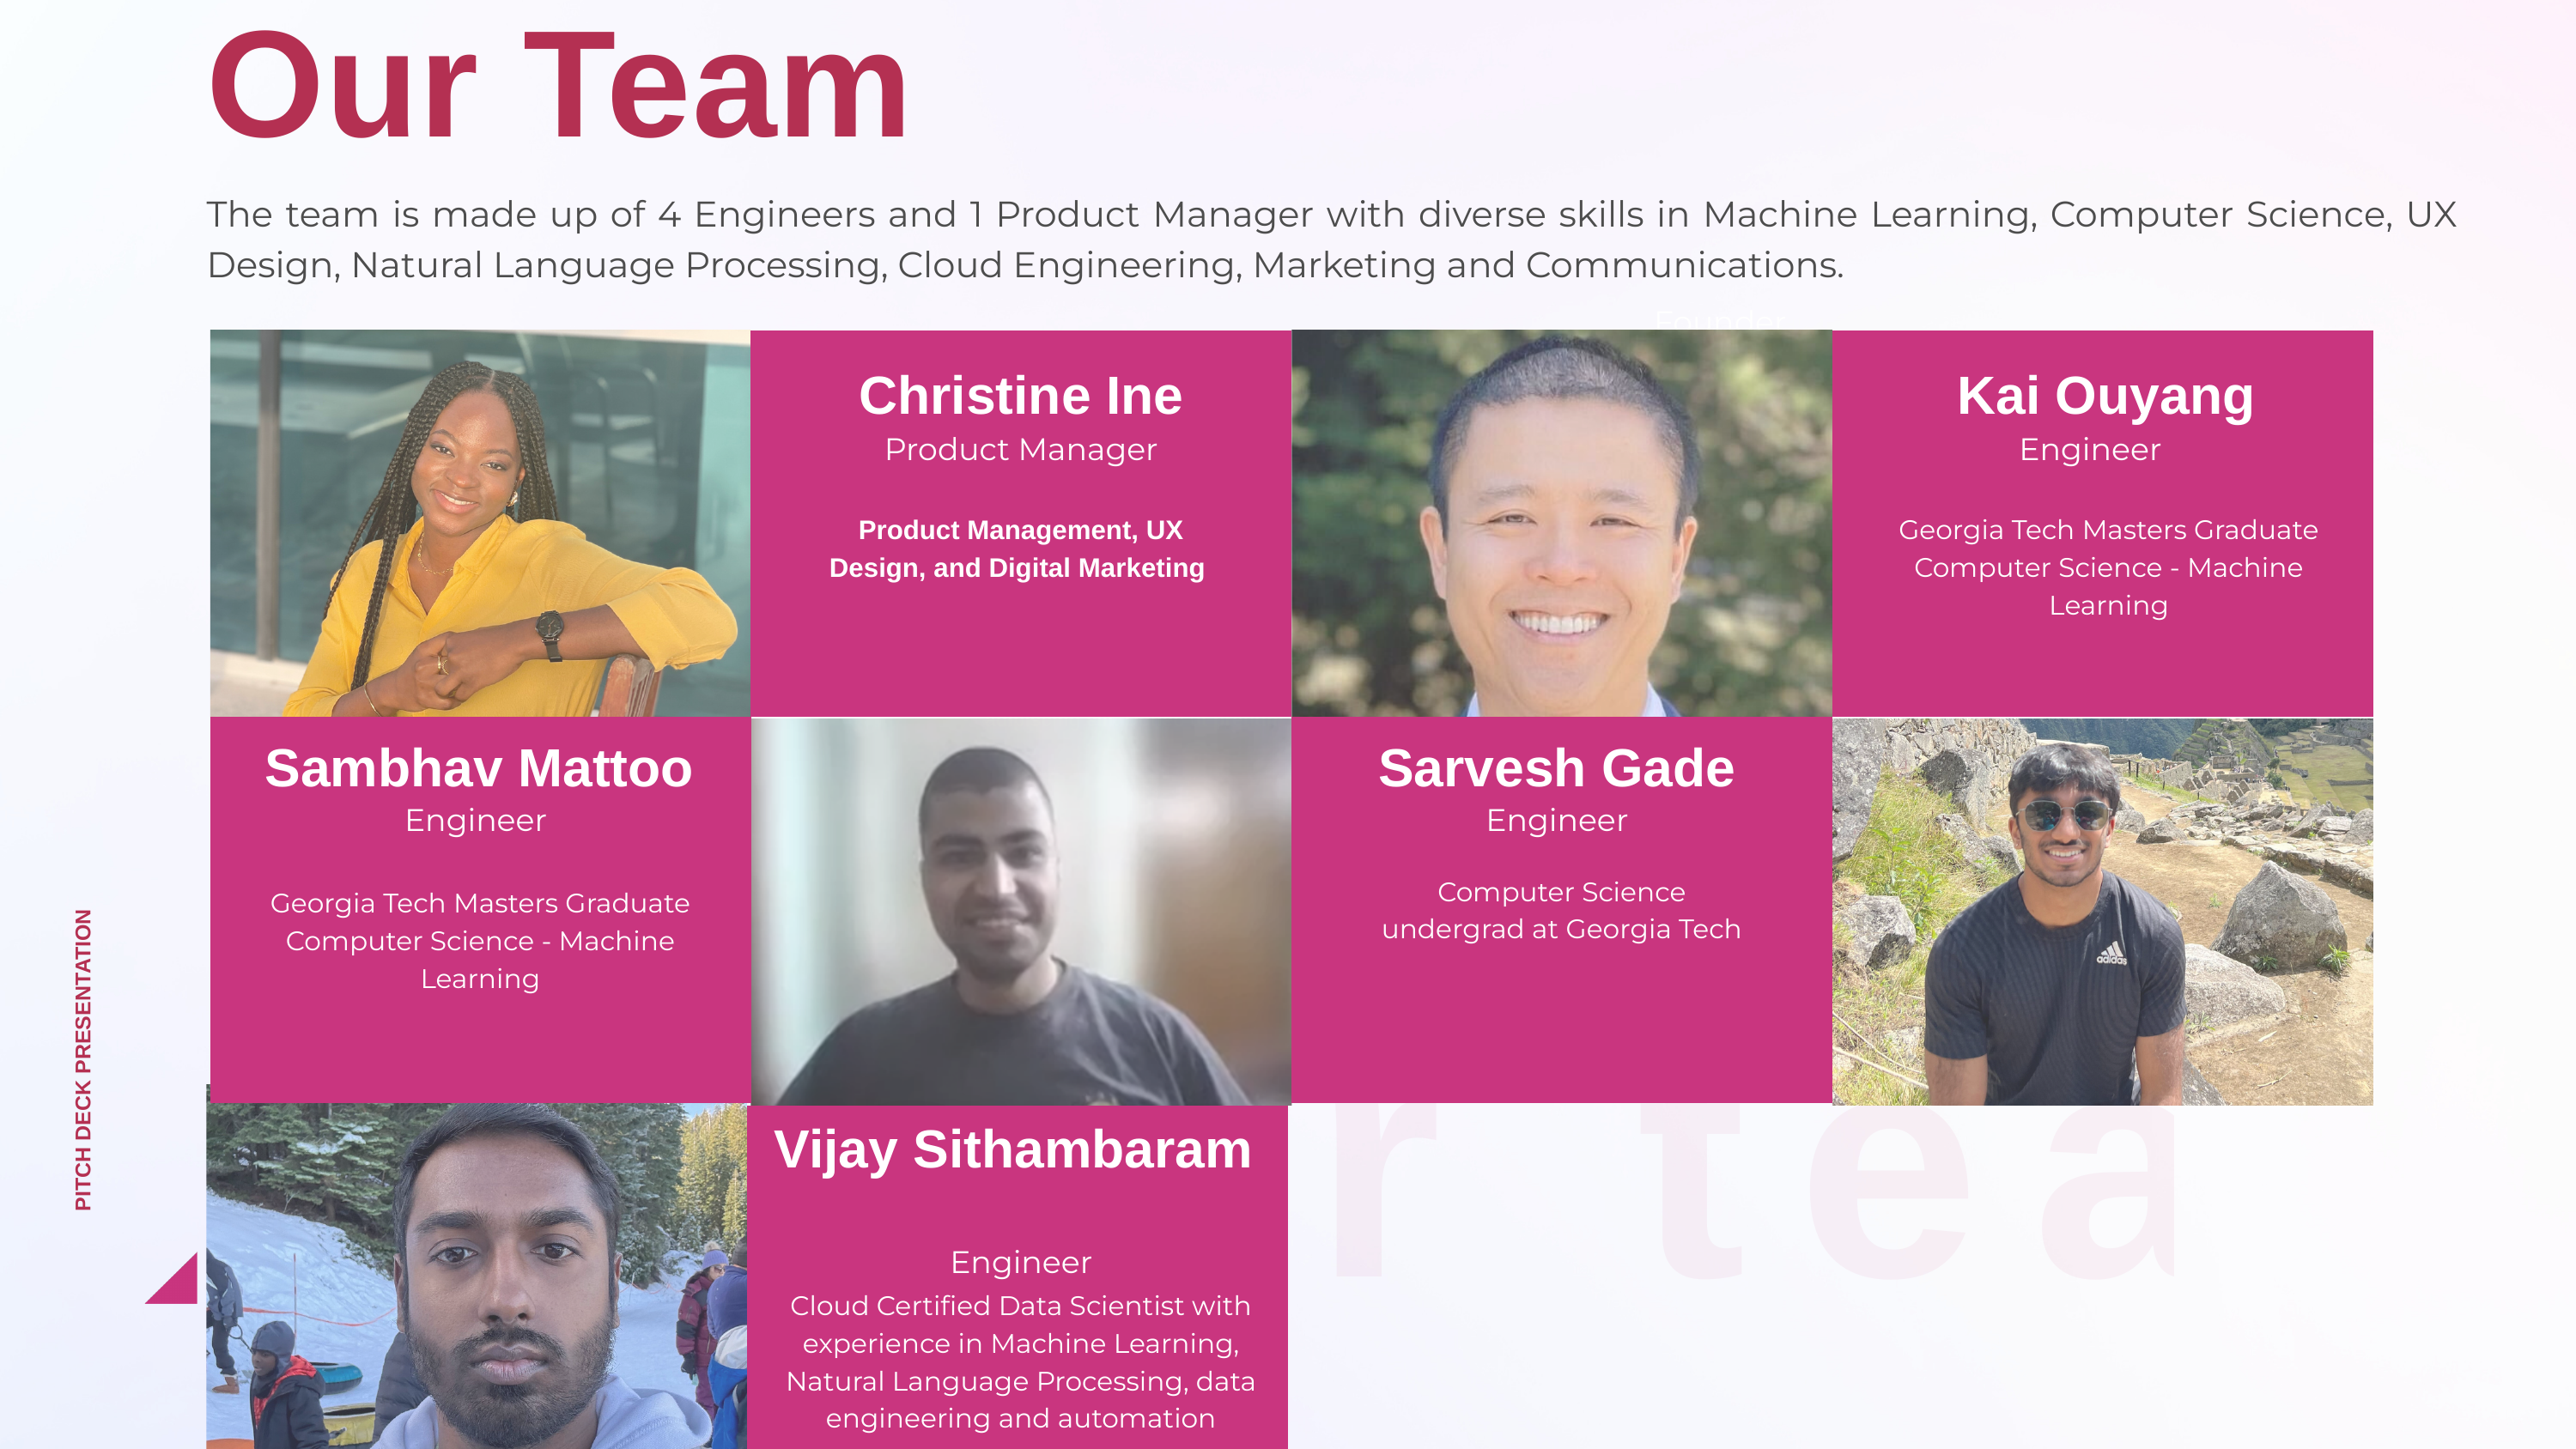

Our Team
The team is made up of 4 Engineers and 1 Product Manager with diverse skills in Machine Learning, Computer Science, UX Design, Natural Language Processing, Cloud Engineering, Marketing and Communications.
Founder

Christine Ine
Kai Ouyang
Product Manager
Engineer
Product Management, UX Design, and Digital Marketing
Georgia Tech Masters Graduate
Computer Science - Machine Learning

Designer
Lorem ipsum dolor sit amet, consectetur adipiscing elit. Donec ut pretium purus.

Sambhav Mattoo
Sarvesh Gade
Engineer
Engineer
Computer Science undergrad at Georgia Tech
Georgia Tech Masters Graduate
Computer Science - Machine Learning
Alfredo Torez
PITCH DECK PRESENTATION
our team
Developer

Vijay Sithambaram
Engineer

Cloud Certified Data Scientist with experience in Machine Learning, Natural Language Processing, data engineering and automation